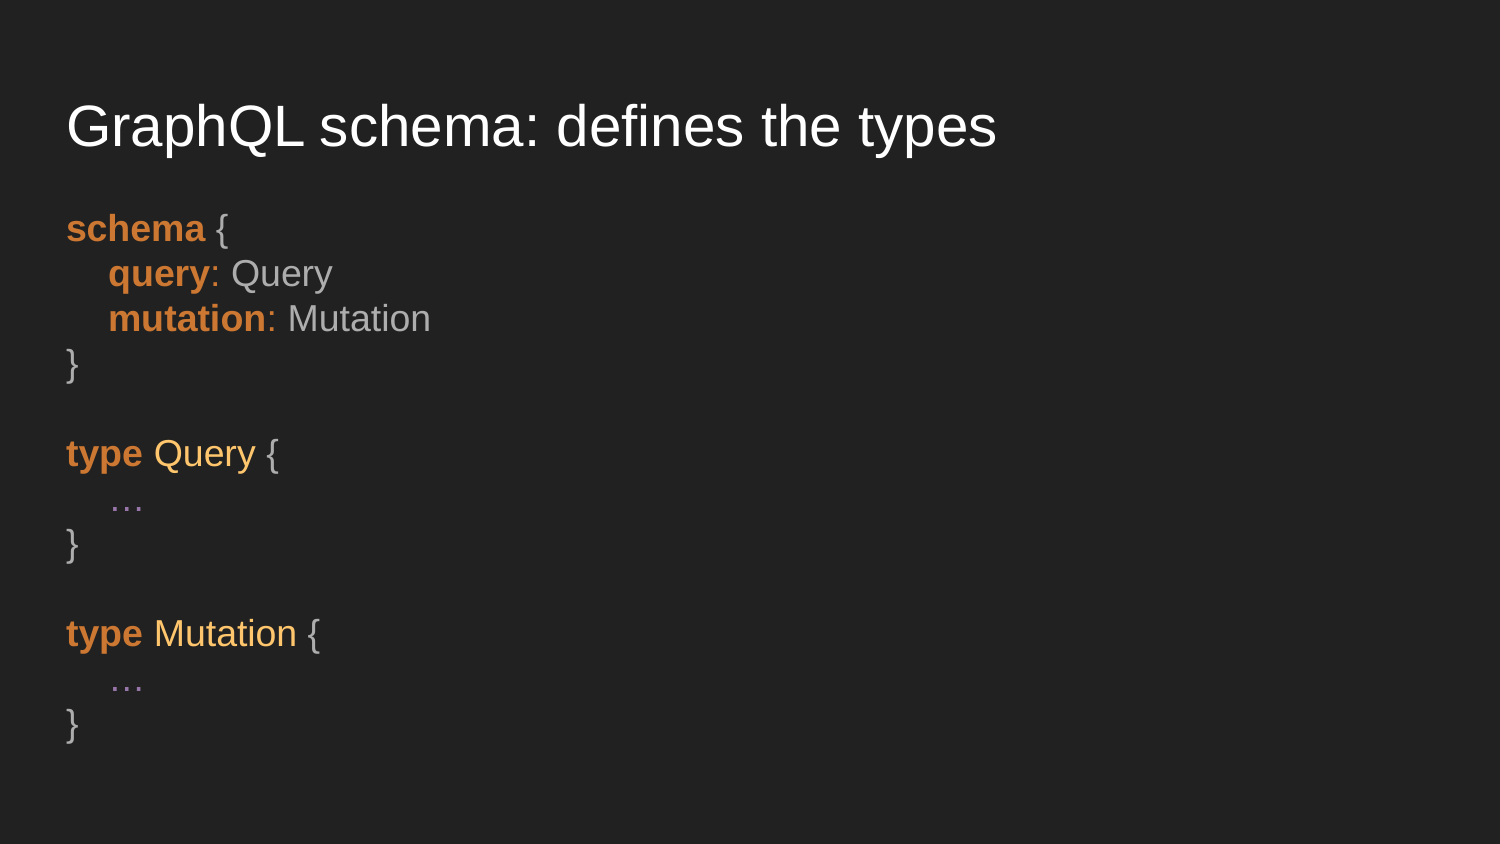

# GraphQL schema: defines the types
schema {
    query: Query
    mutation: Mutation
}
type Query {
    …
}
type Mutation {
    …
}